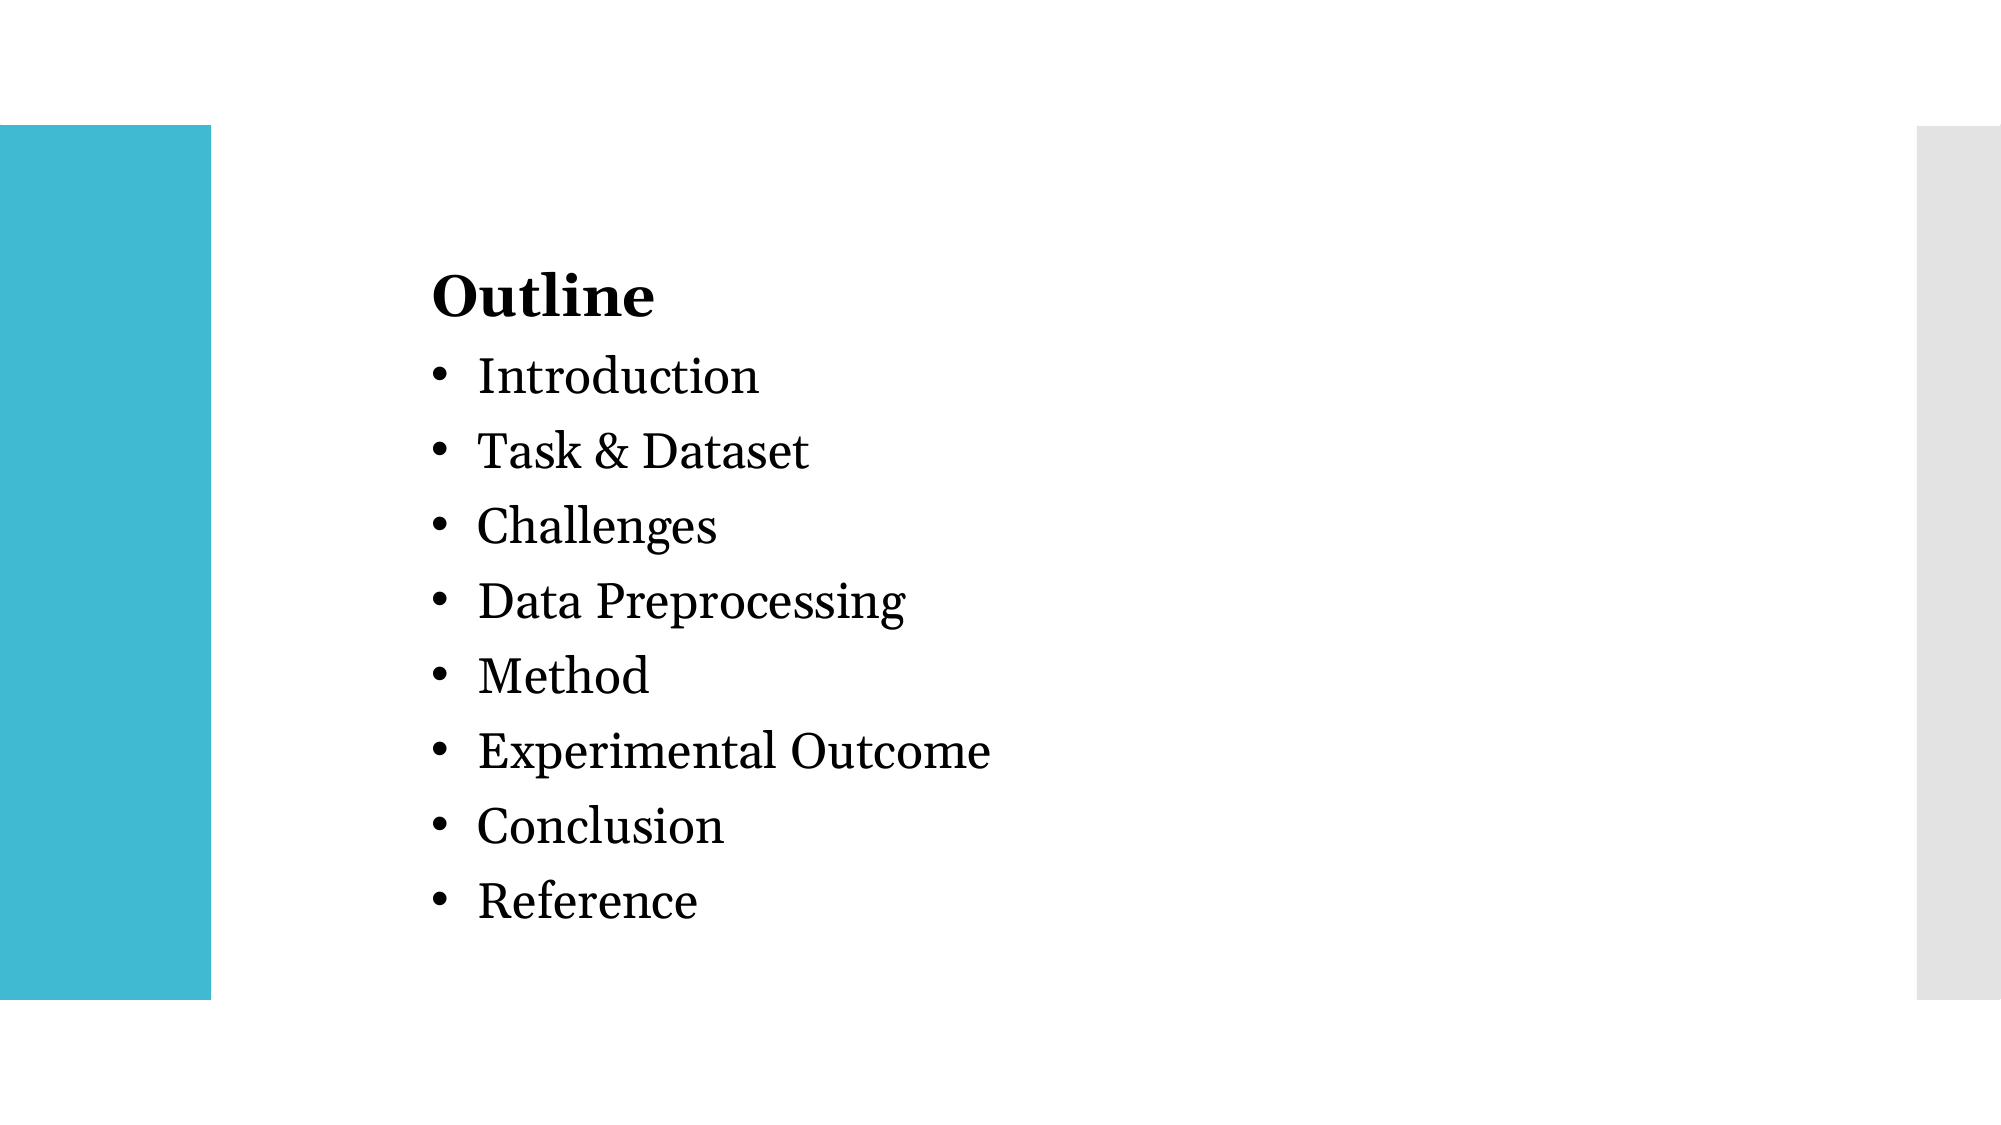

Outline
Introduction
Task & Dataset
Challenges
Data Preprocessing
Method
Experimental Outcome
Conclusion
Reference